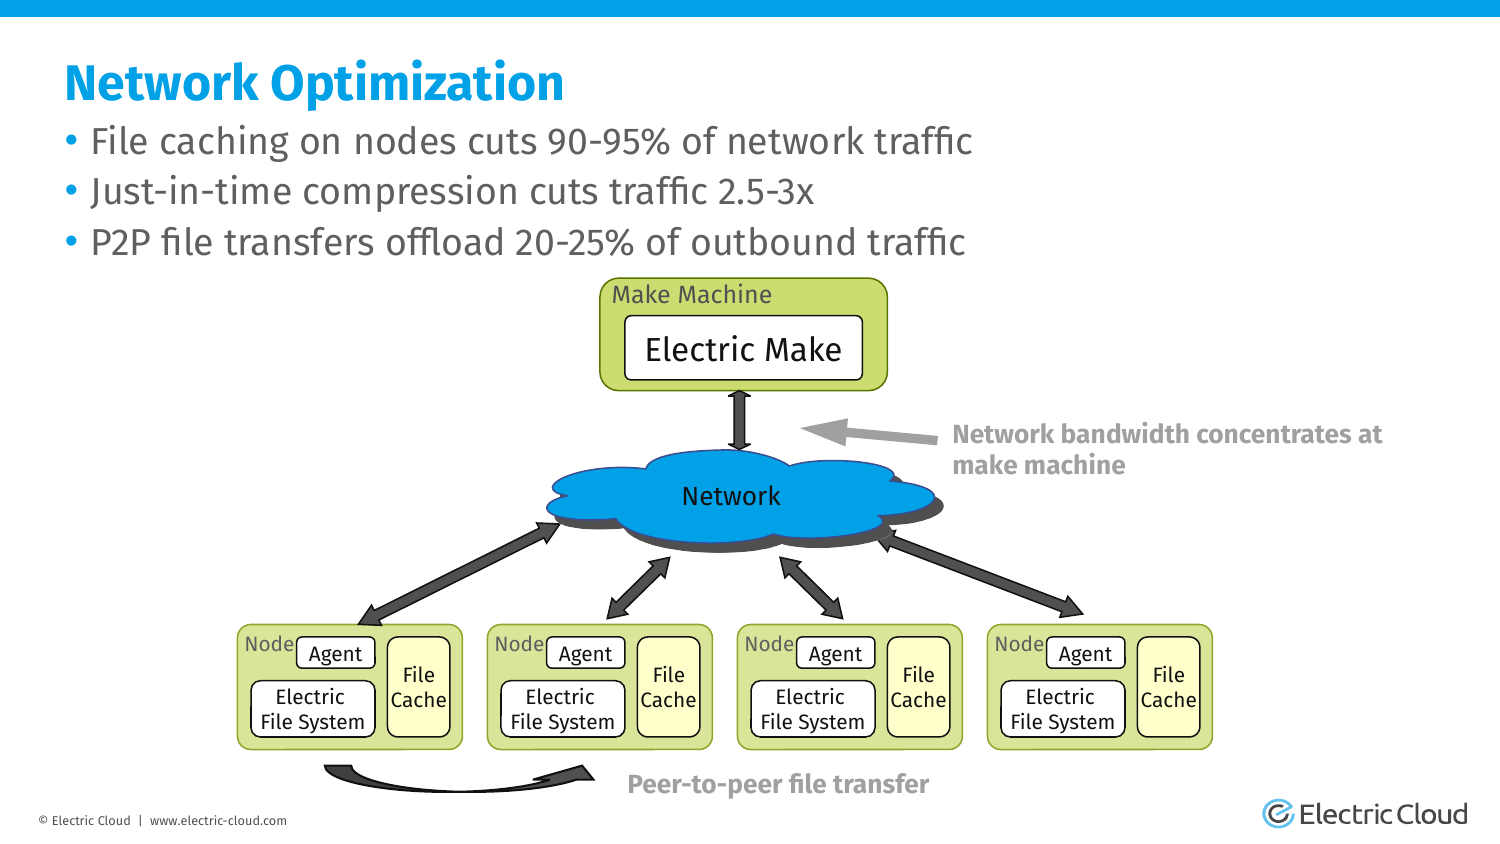

# Network Optimization
File caching on nodes cuts 90-95% of network traffic
Just-in-time compression cuts traffic 2.5-3x
P2P file transfers offload 20-25% of outbound traffic

Electric Make
Make Machine

Network bandwidth concentrates at make machine

Network

Node
Agent
File
Cache
Electric
File System

Node
Agent
File
Cache
Electric
File System

Node
Agent
File
Cache
Electric
File System

Node
Agent
File
Cache
Electric
File System
Peer-to-peer file transfer